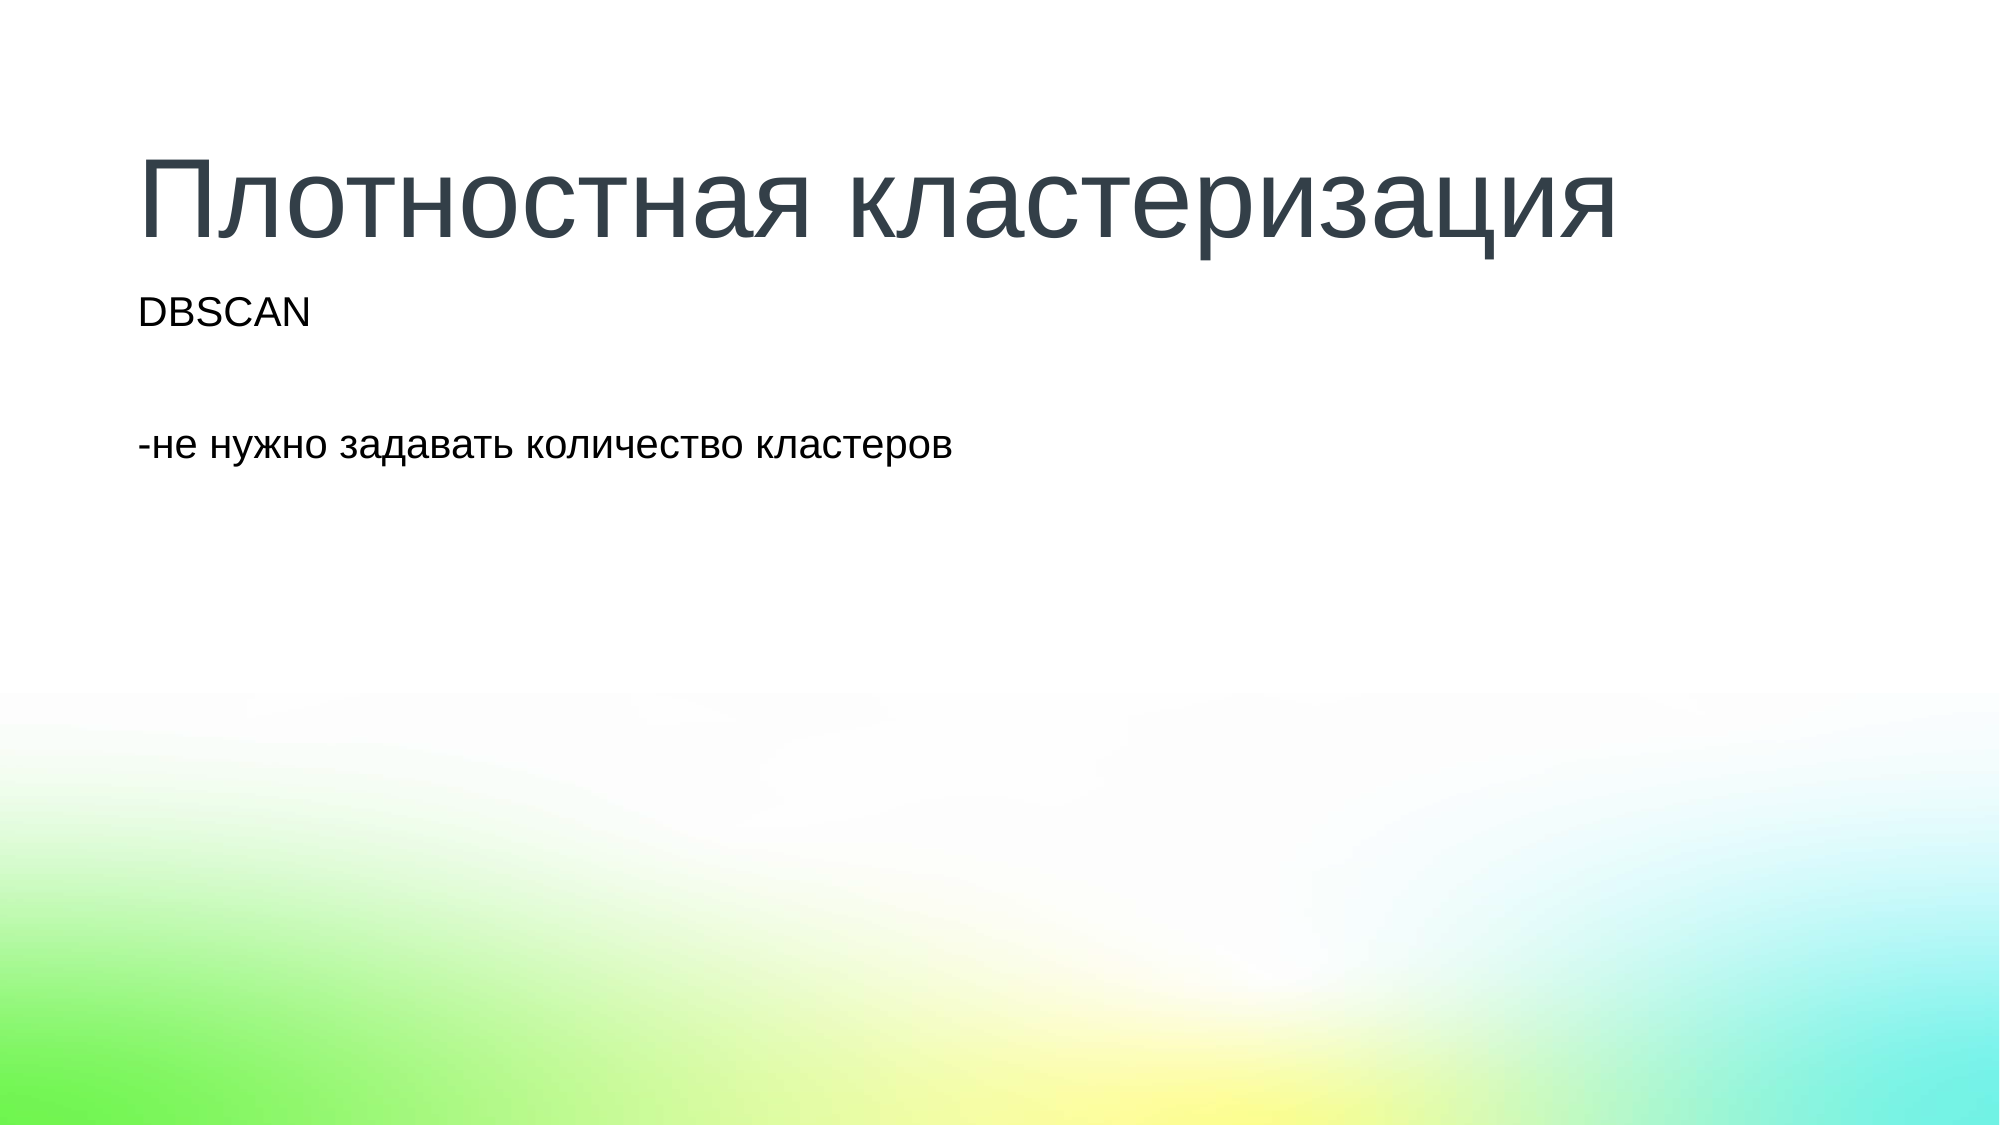

Плотностная кластеризация
DBSCAN

-не нужно задавать количество кластеров